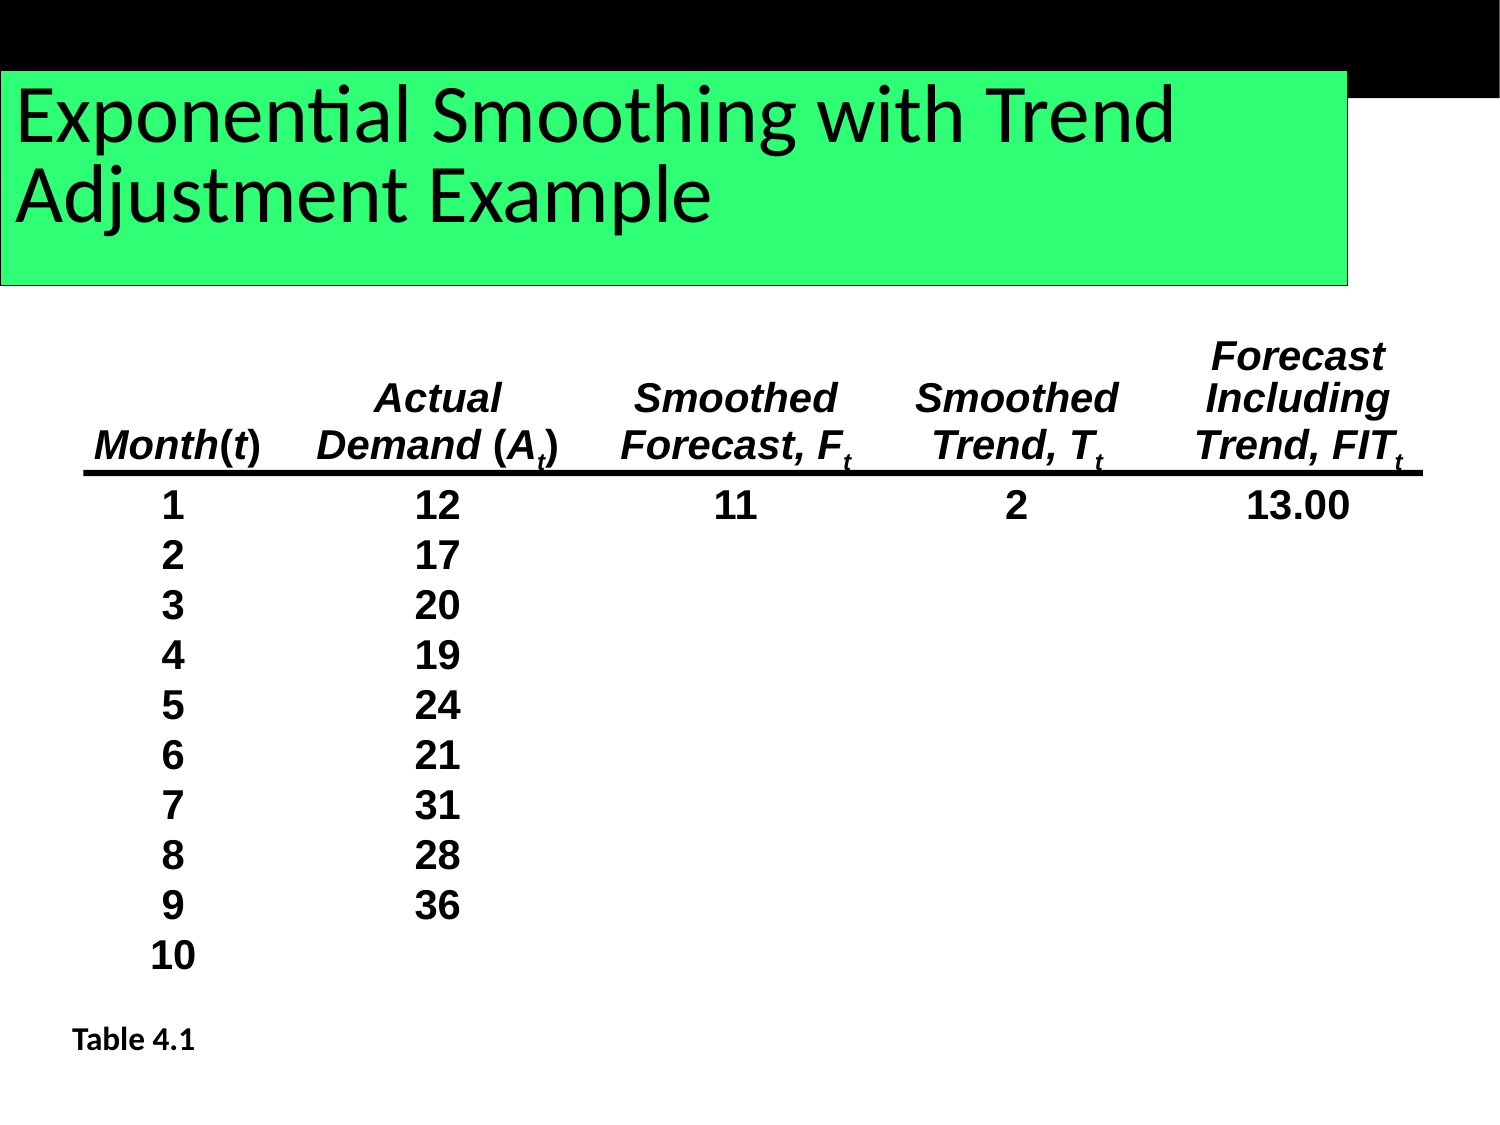

Exponential Smoothing with Trend Adjustment Example
					Forecast
		Actual	Smoothed	Smoothed	Including
	Month(t)	Demand (At)	Forecast, Ft	Trend, Tt	Trend, FITt
	1	12	11	2	13.00
	2	17
	3	20
	4	19
	5	24
	6	21
	7	31
	8	28
	9	36
	10

Table 4.1